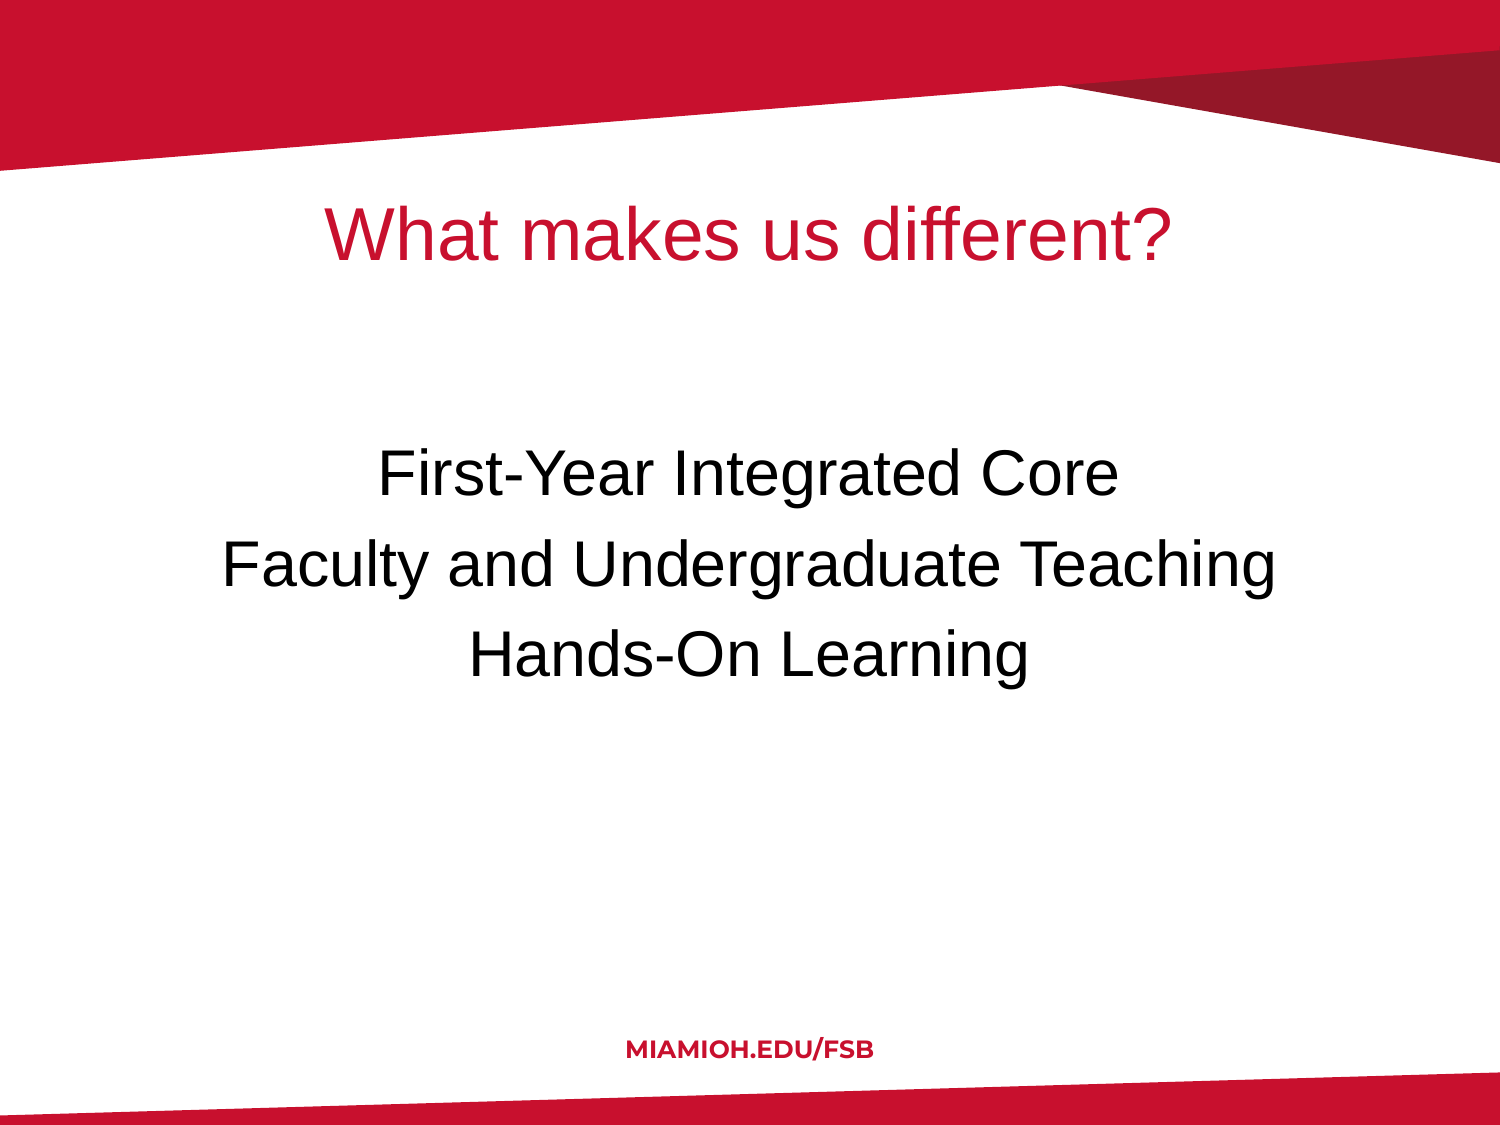

# What makes us different?

First-Year Integrated Core
Faculty and Undergraduate Teaching
Hands-On Learning

MIAMIOH.EDU/FSB